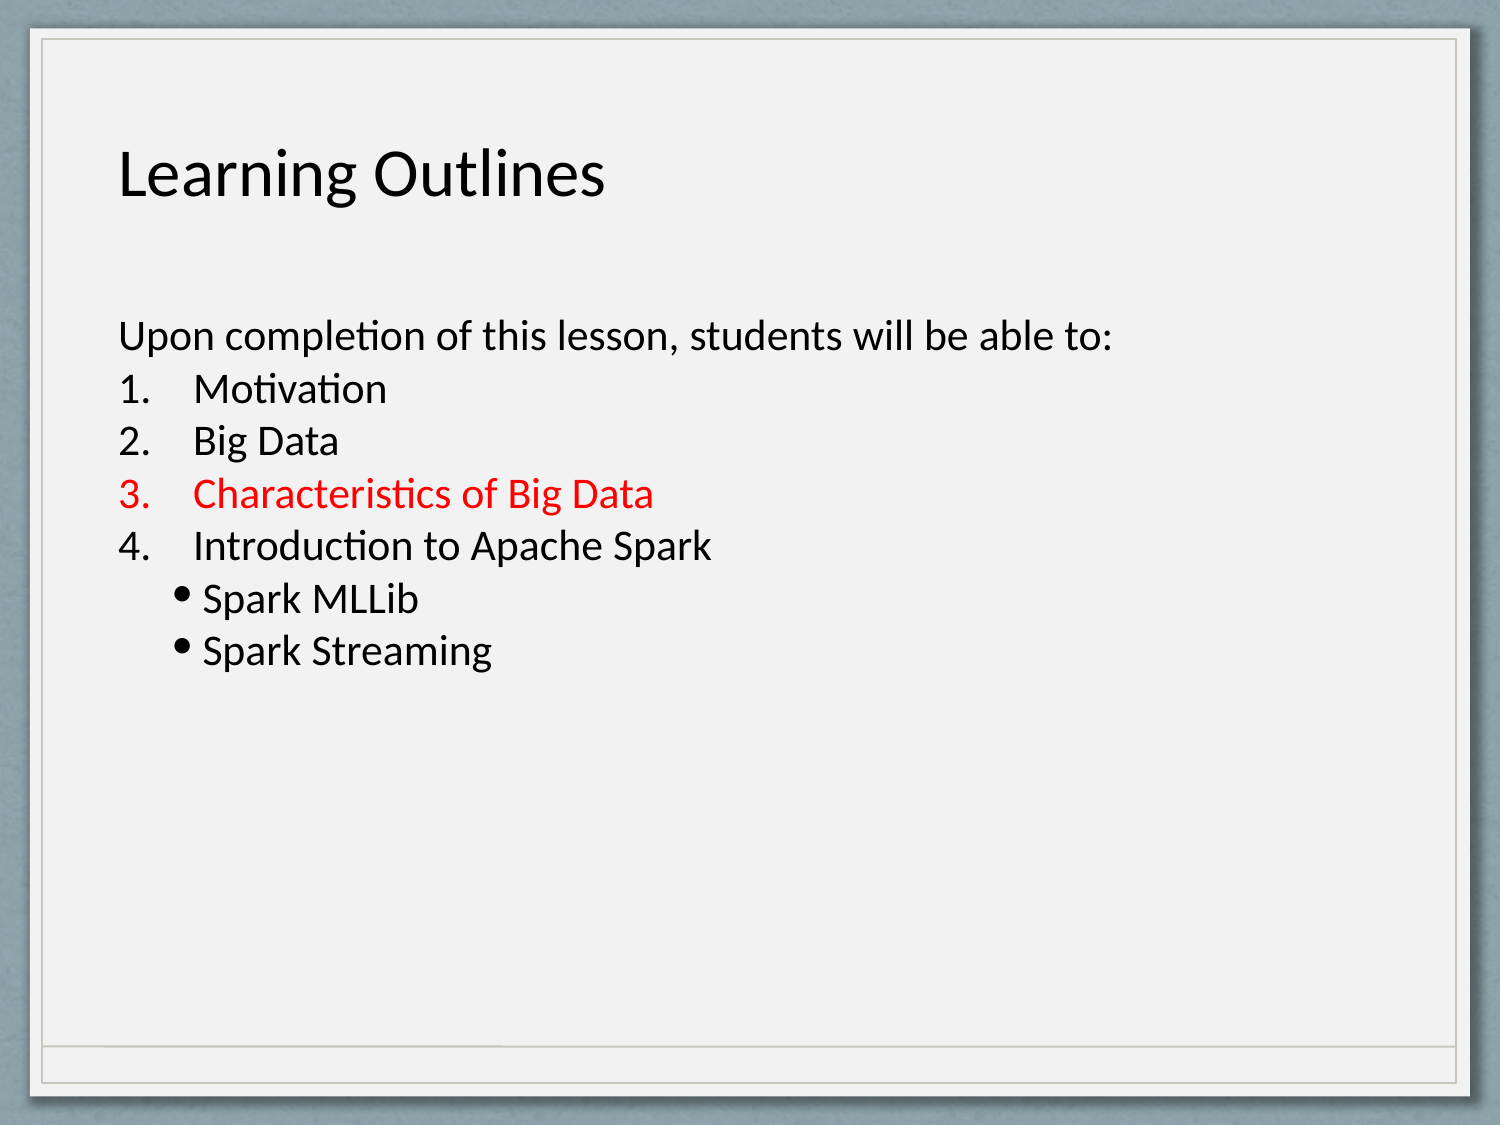

Learning Outlines
Upon completion of this lesson, students will be able to:
Motivation
Big Data
Characteristics of Big Data
Introduction to Apache Spark
Spark MLLib
Spark Streaming